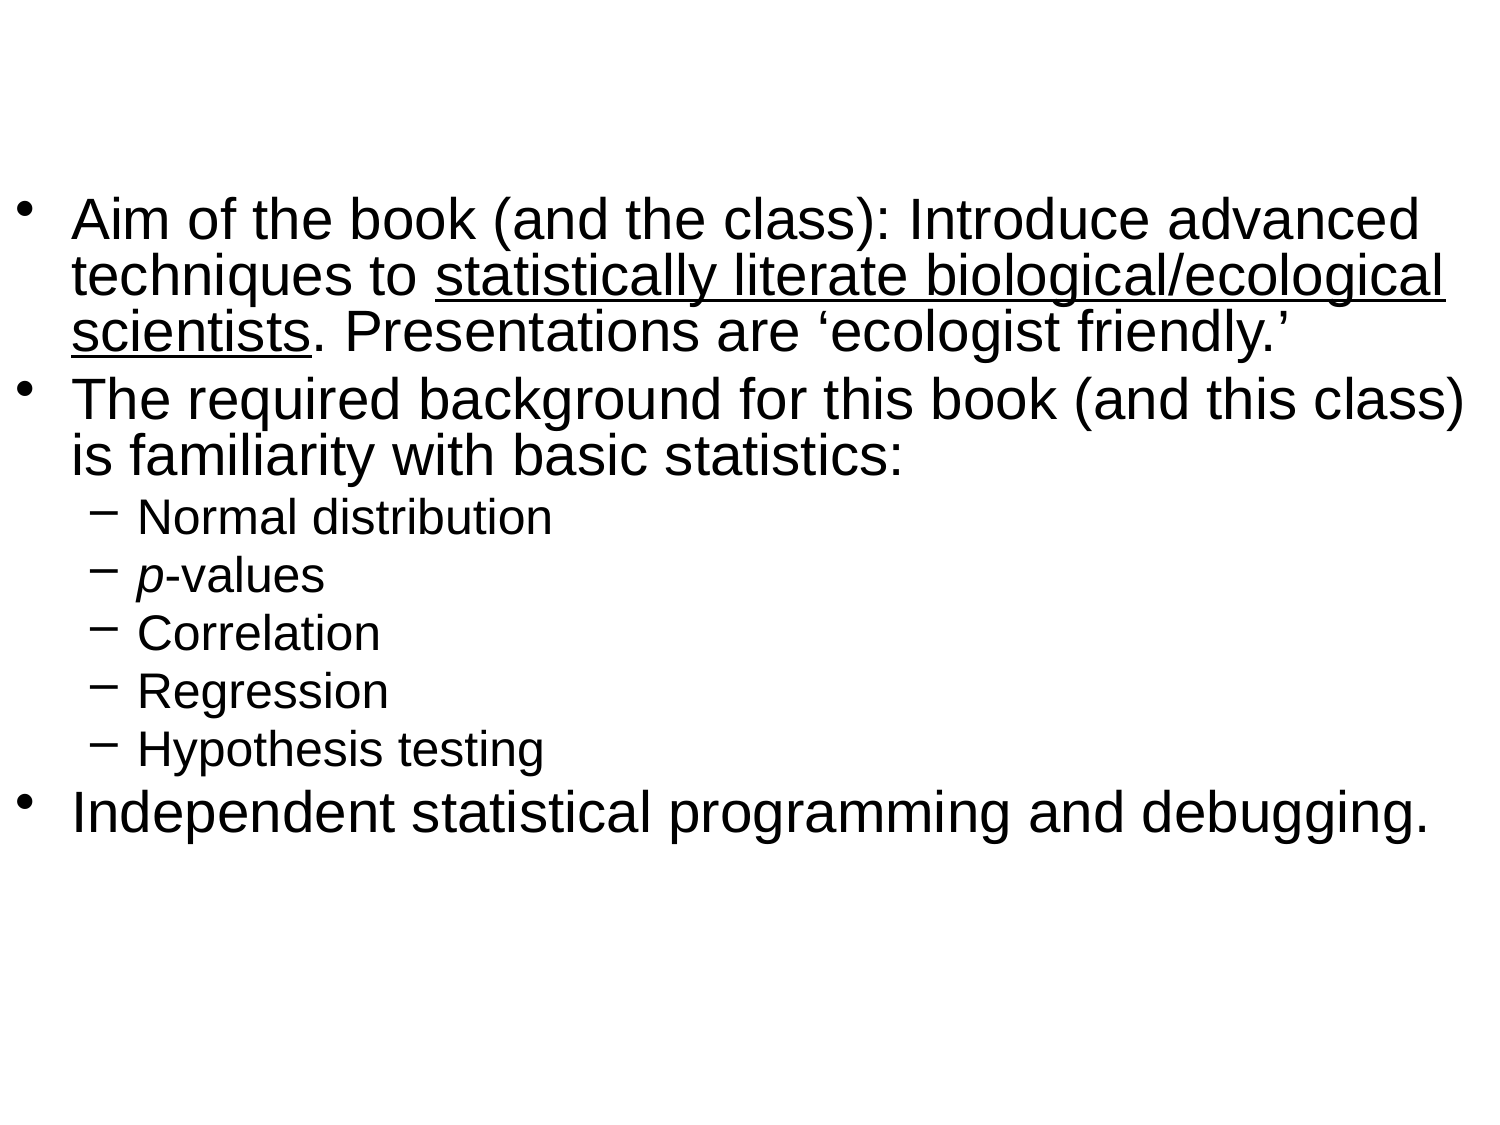

#
Aim of the book (and the class): Introduce advanced techniques to statistically literate biological/ecological scientists. Presentations are ‘ecologist friendly.’
The required background for this book (and this class) is familiarity with basic statistics:
Normal distribution
p-values
Correlation
Regression
Hypothesis testing
Independent statistical programming and debugging.

Advanced Stats
Introduction
8